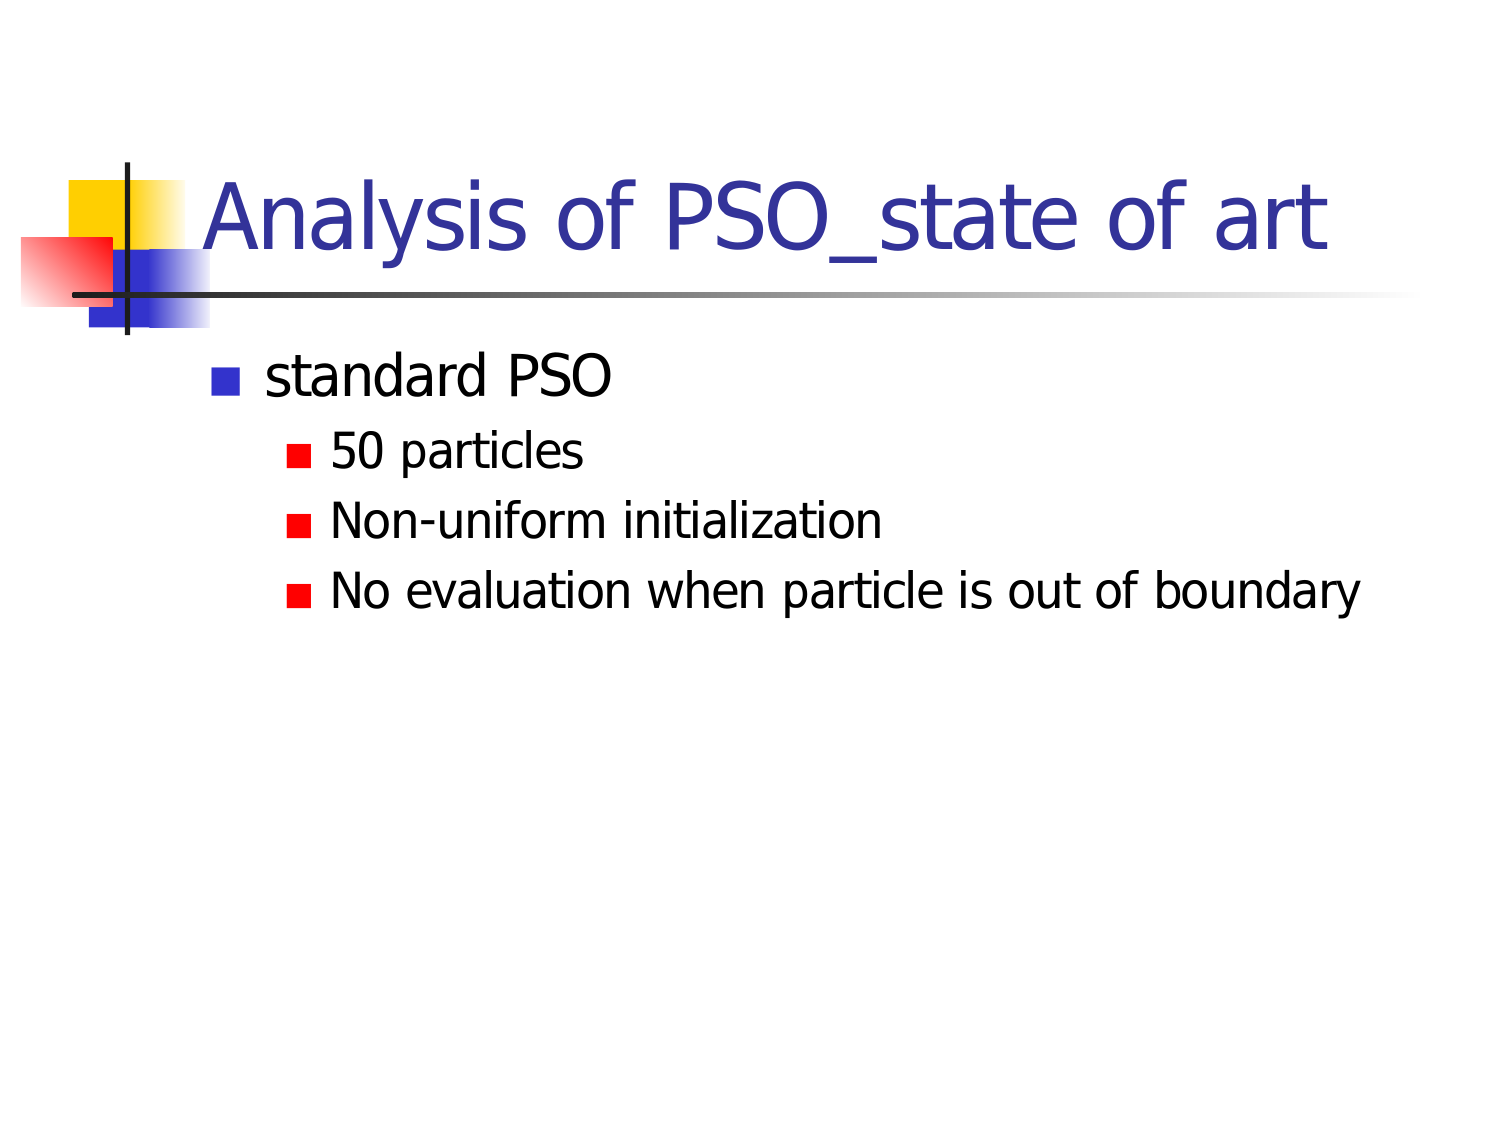

# Analysis of PSO_state of art
standard PSO
50 particles
Non-uniform initialization
No evaluation when particle is out of boundary